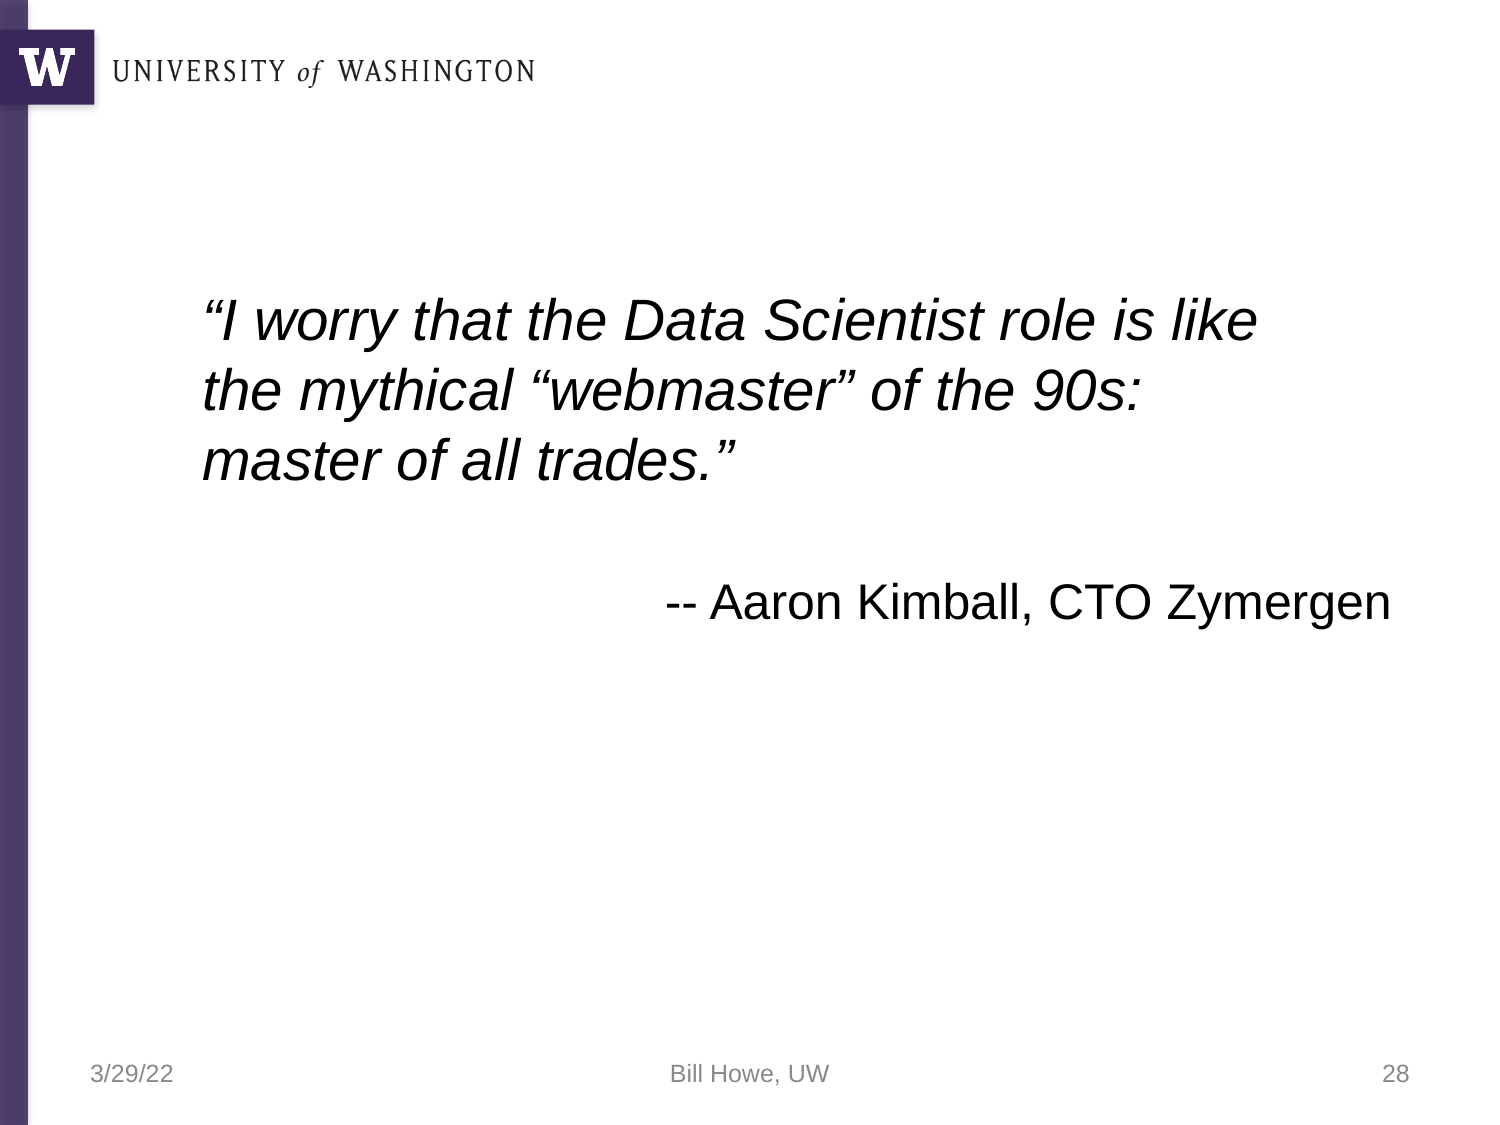

“I worry that the Data Scientist role is like the mythical “webmaster” of the 90s: master of all trades.”
-- Aaron Kimball, CTO Zymergen
3/29/22
Bill Howe, UW
28